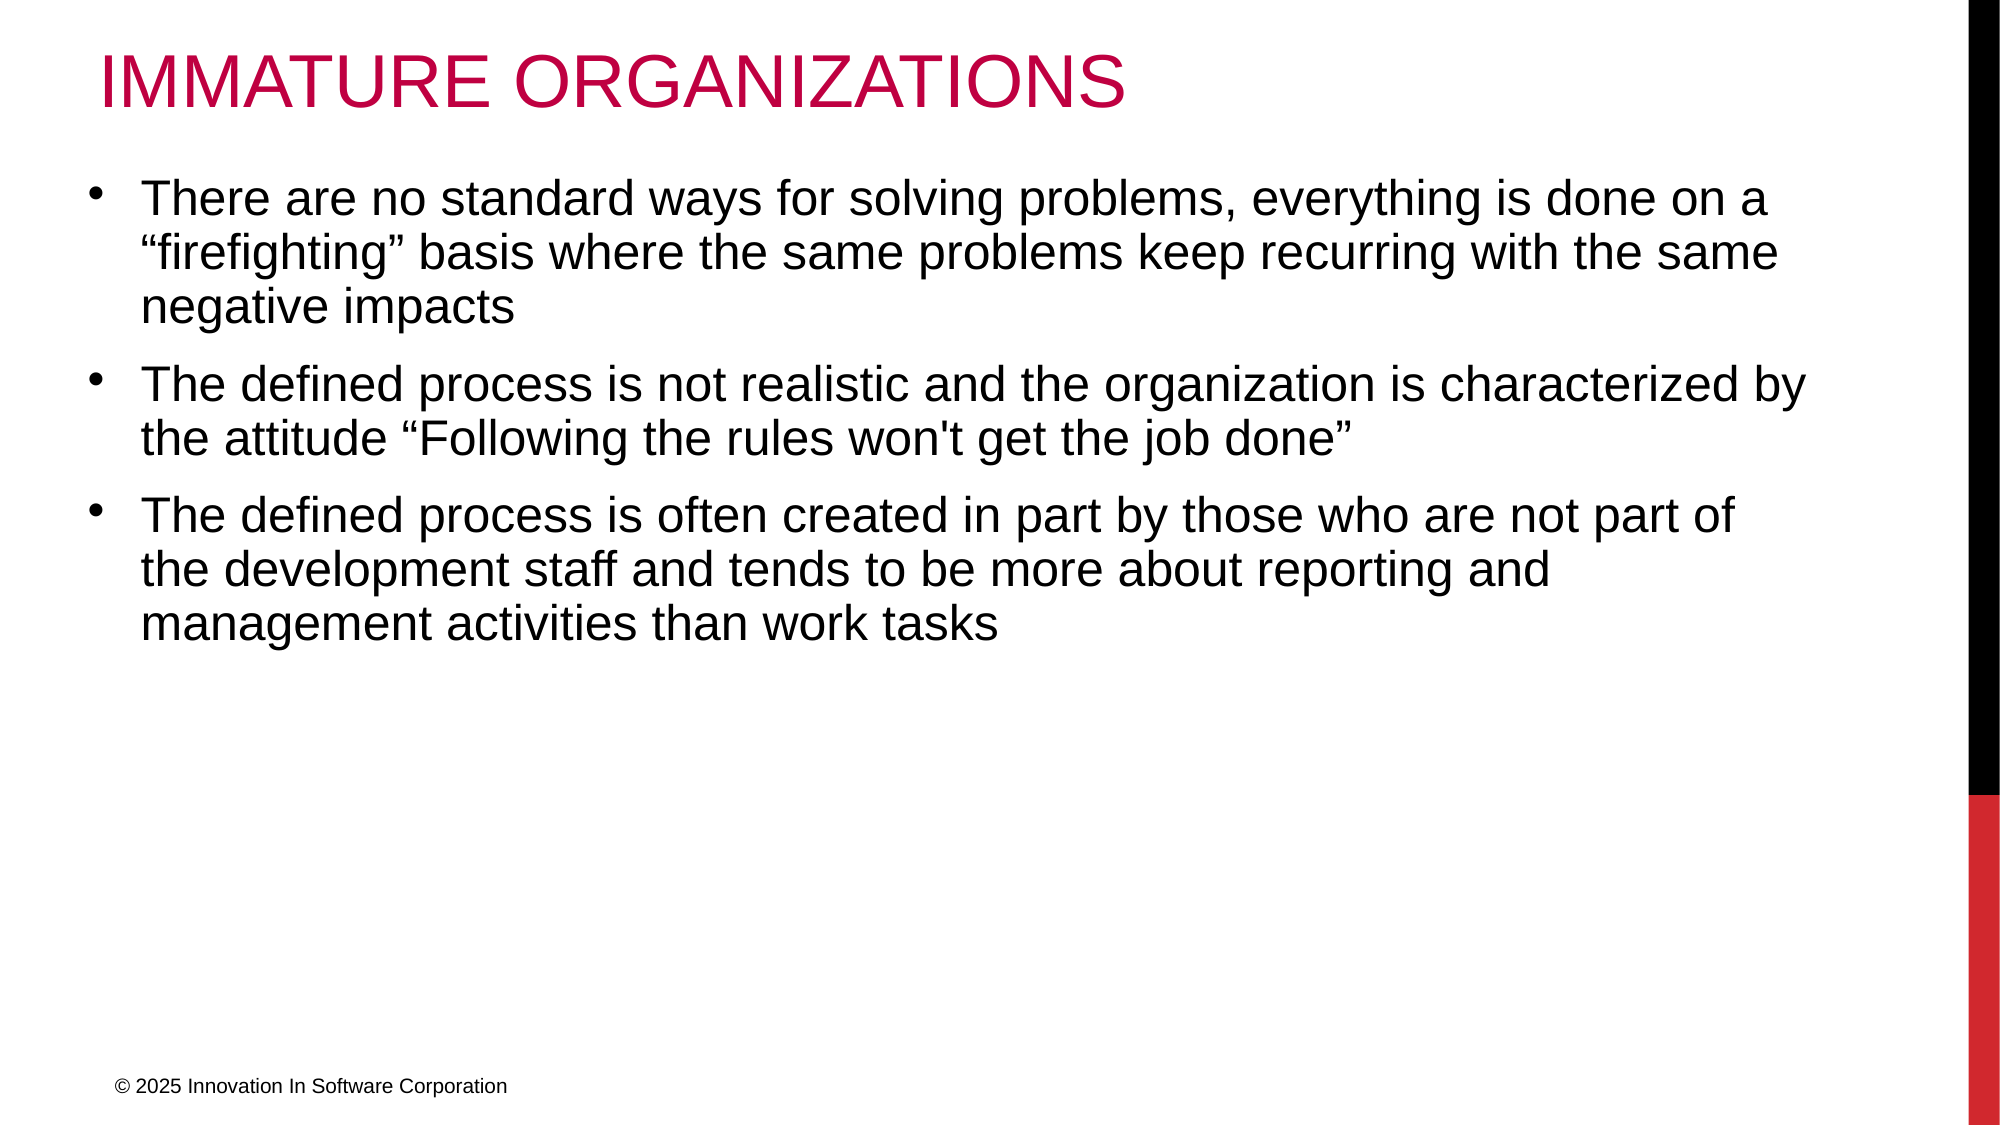

# Immature Organizations
There are no standard ways for solving problems, everything is done on a “fire­fighting” basis where the same problems keep recurring with the same negative impacts
The defined process is not realistic and the organization is characterized by the attitude “Following the rules won't get the job done”
The defined process is often created in part by those who are not part of the development staff and tends to be more about reporting and management activities than work tasks

© 2025 Innovation In Software Corporation